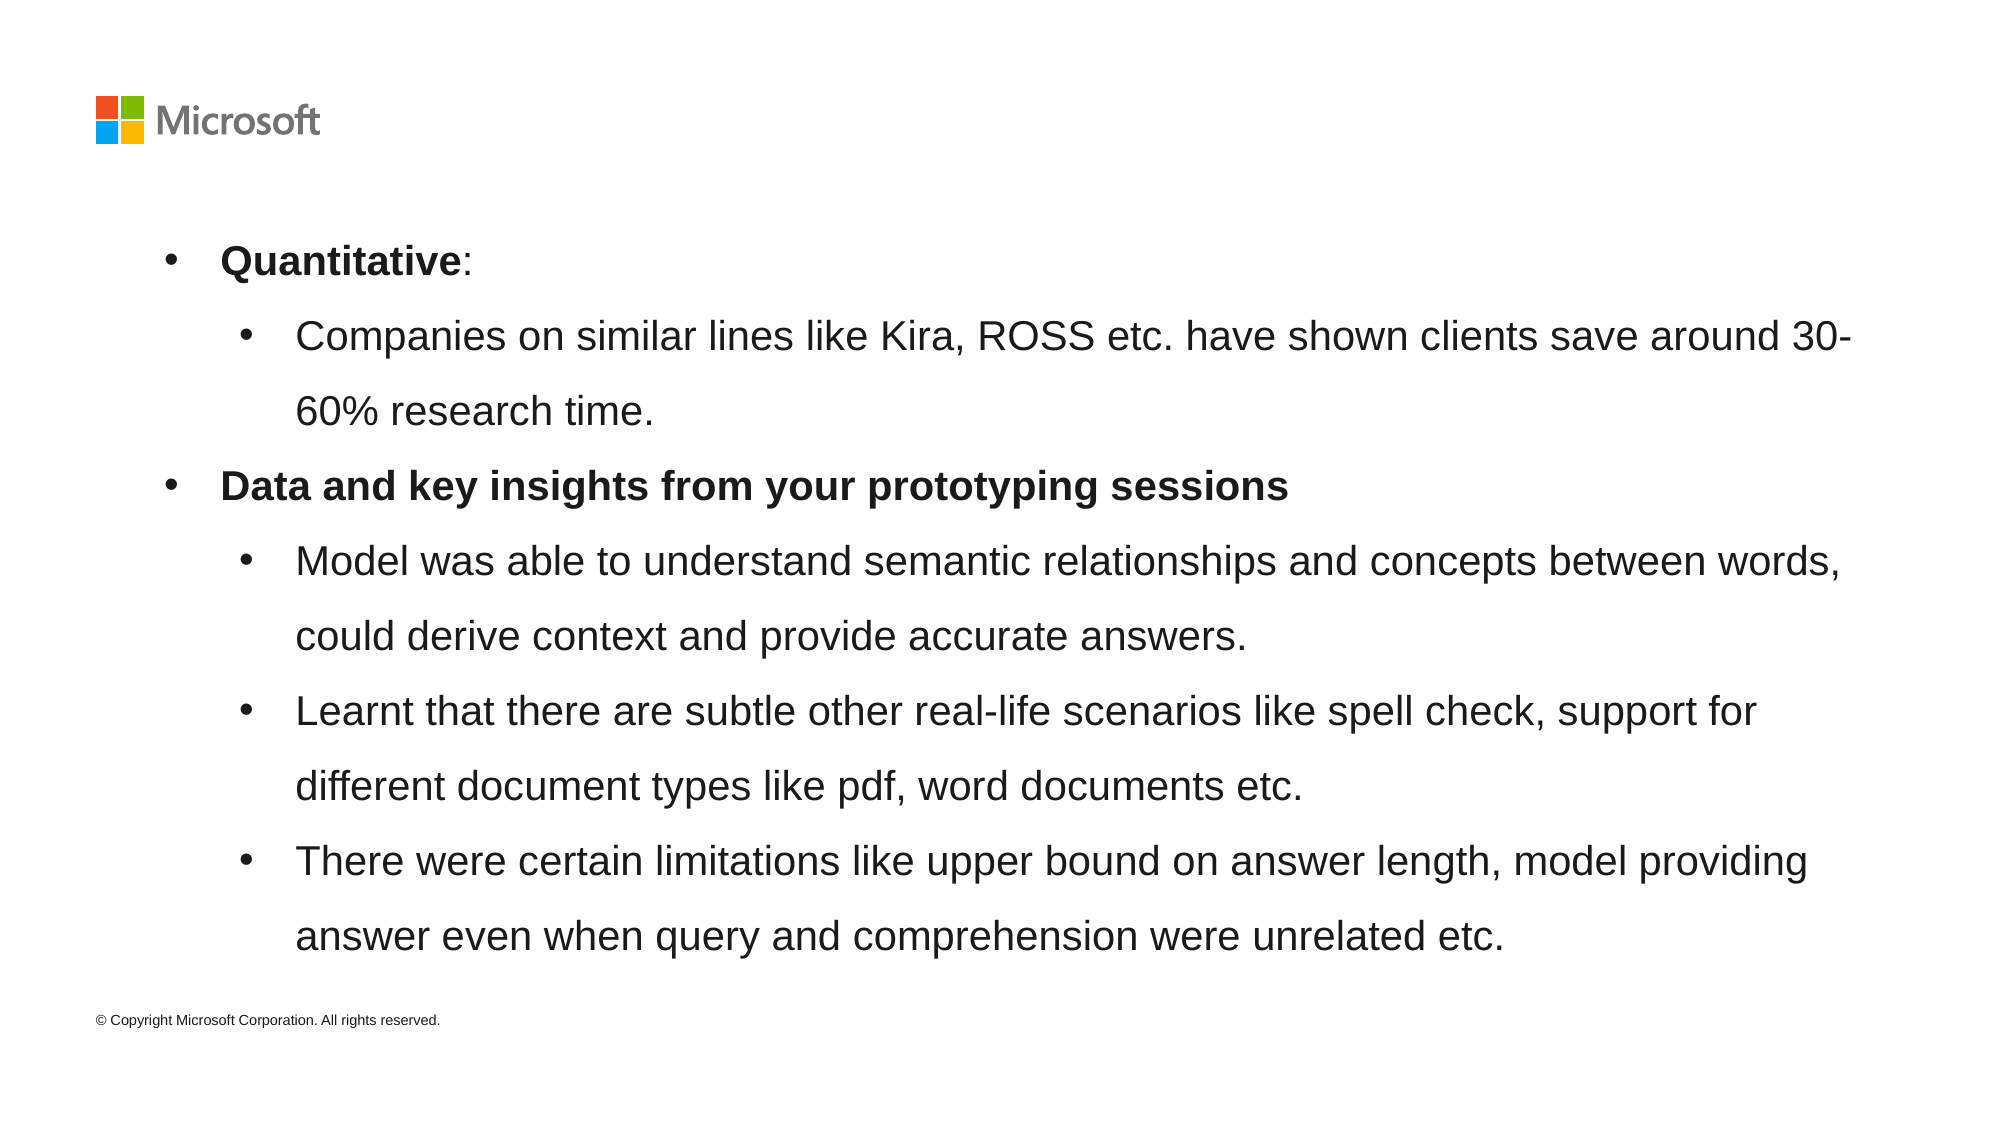

Quantitative:
Companies on similar lines like Kira, ROSS etc. have shown clients save around 30-60% research time.
Data and key insights from your prototyping sessions
Model was able to understand semantic relationships and concepts between words, could derive context and provide accurate answers.
Learnt that there are subtle other real-life scenarios like spell check, support for different document types like pdf, word documents etc.
There were certain limitations like upper bound on answer length, model providing answer even when query and comprehension were unrelated etc.